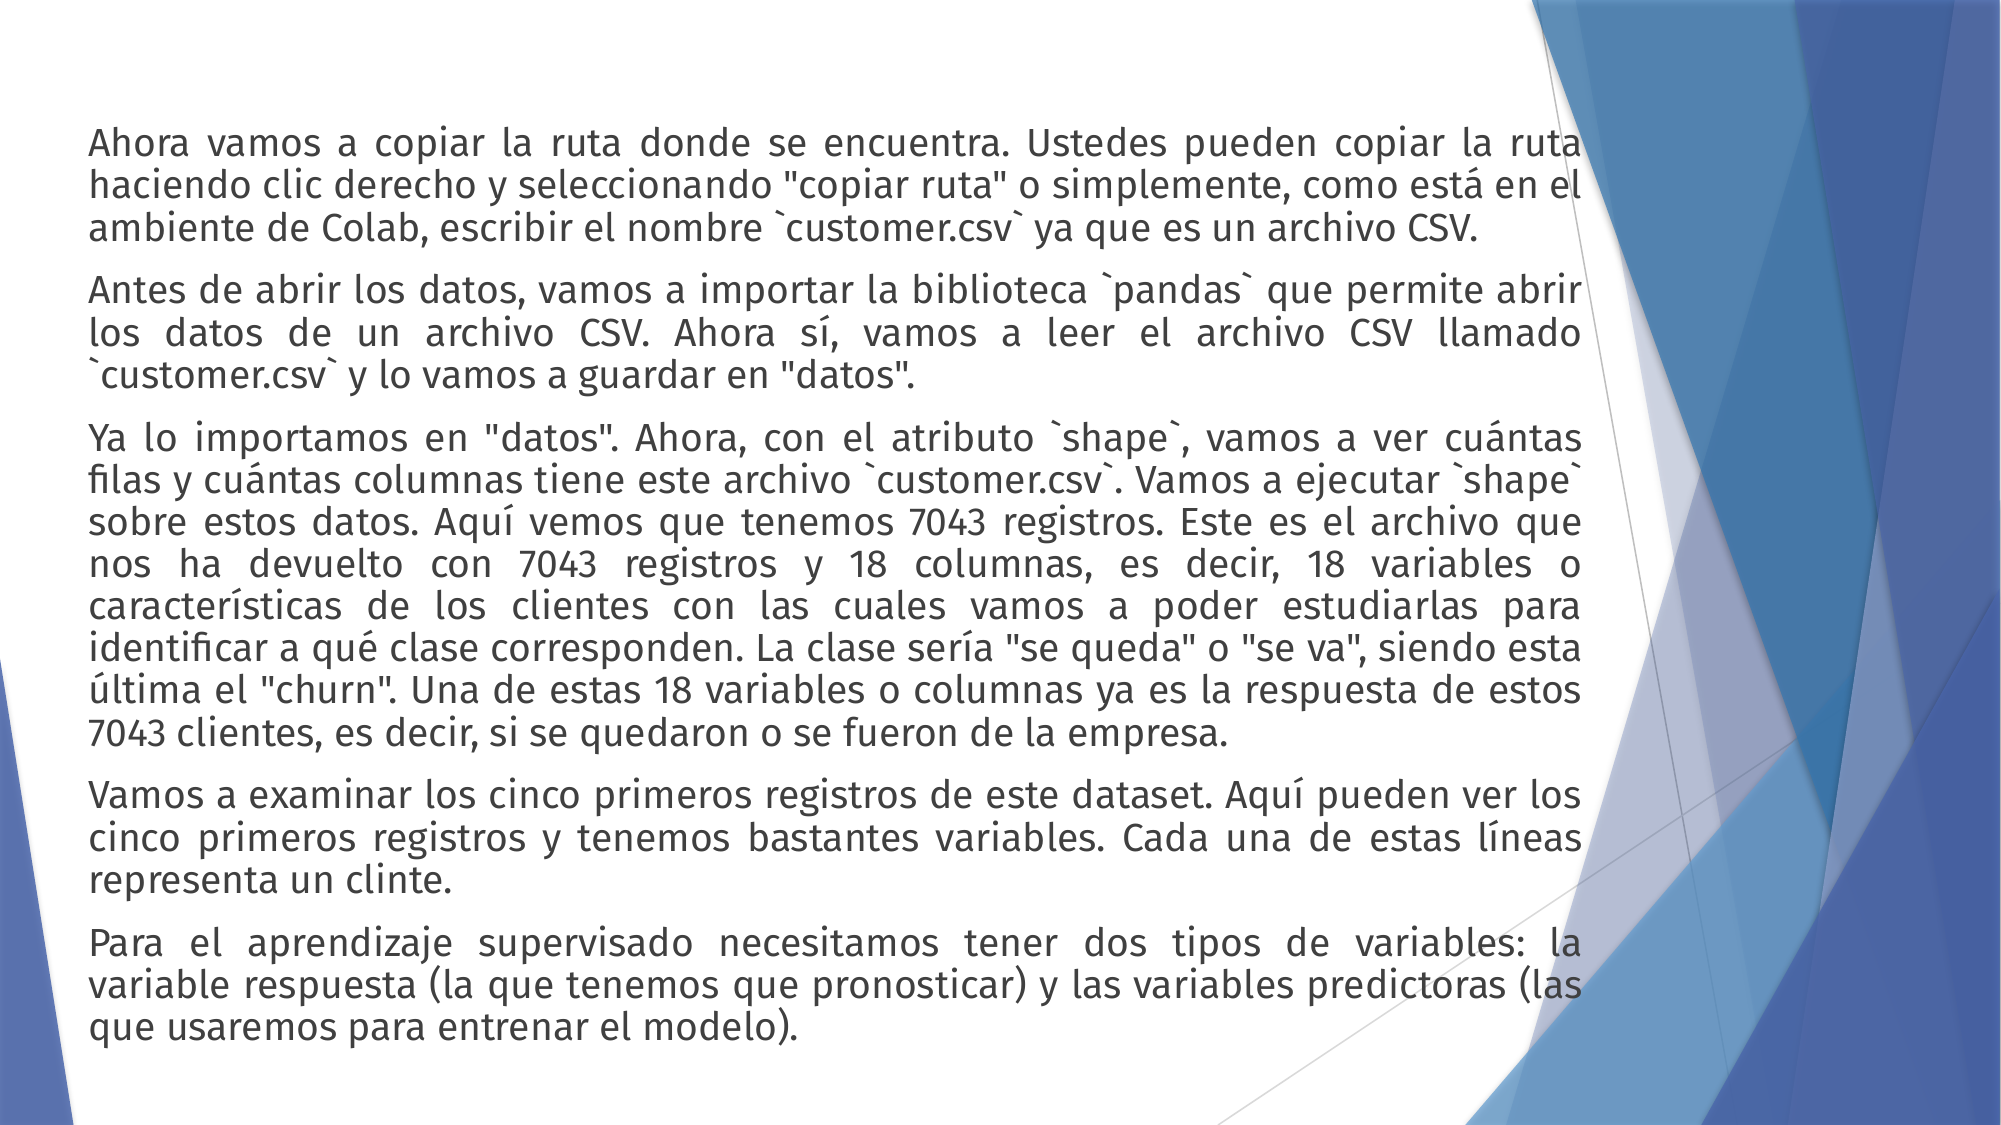

Ahora vamos a copiar la ruta donde se encuentra. Ustedes pueden copiar la ruta haciendo clic derecho y seleccionando "copiar ruta" o simplemente, como está en el ambiente de Colab, escribir el nombre `customer.csv` ya que es un archivo CSV.
Antes de abrir los datos, vamos a importar la biblioteca `pandas` que permite abrir los datos de un archivo CSV. Ahora sí, vamos a leer el archivo CSV llamado `customer.csv` y lo vamos a guardar en "datos".
Ya lo importamos en "datos". Ahora, con el atributo `shape`, vamos a ver cuántas filas y cuántas columnas tiene este archivo `customer.csv`. Vamos a ejecutar `shape` sobre estos datos. Aquí vemos que tenemos 7043 registros. Este es el archivo que nos ha devuelto con 7043 registros y 18 columnas, es decir, 18 variables o características de los clientes con las cuales vamos a poder estudiarlas para identificar a qué clase corresponden. La clase sería "se queda" o "se va", siendo esta última el "churn". Una de estas 18 variables o columnas ya es la respuesta de estos 7043 clientes, es decir, si se quedaron o se fueron de la empresa.
Vamos a examinar los cinco primeros registros de este dataset. Aquí pueden ver los cinco primeros registros y tenemos bastantes variables. Cada una de estas líneas representa un clinte.
Para el aprendizaje supervisado necesitamos tener dos tipos de variables: la variable respuesta (la que tenemos que pronosticar) y las variables predictoras (las que usaremos para entrenar el modelo).